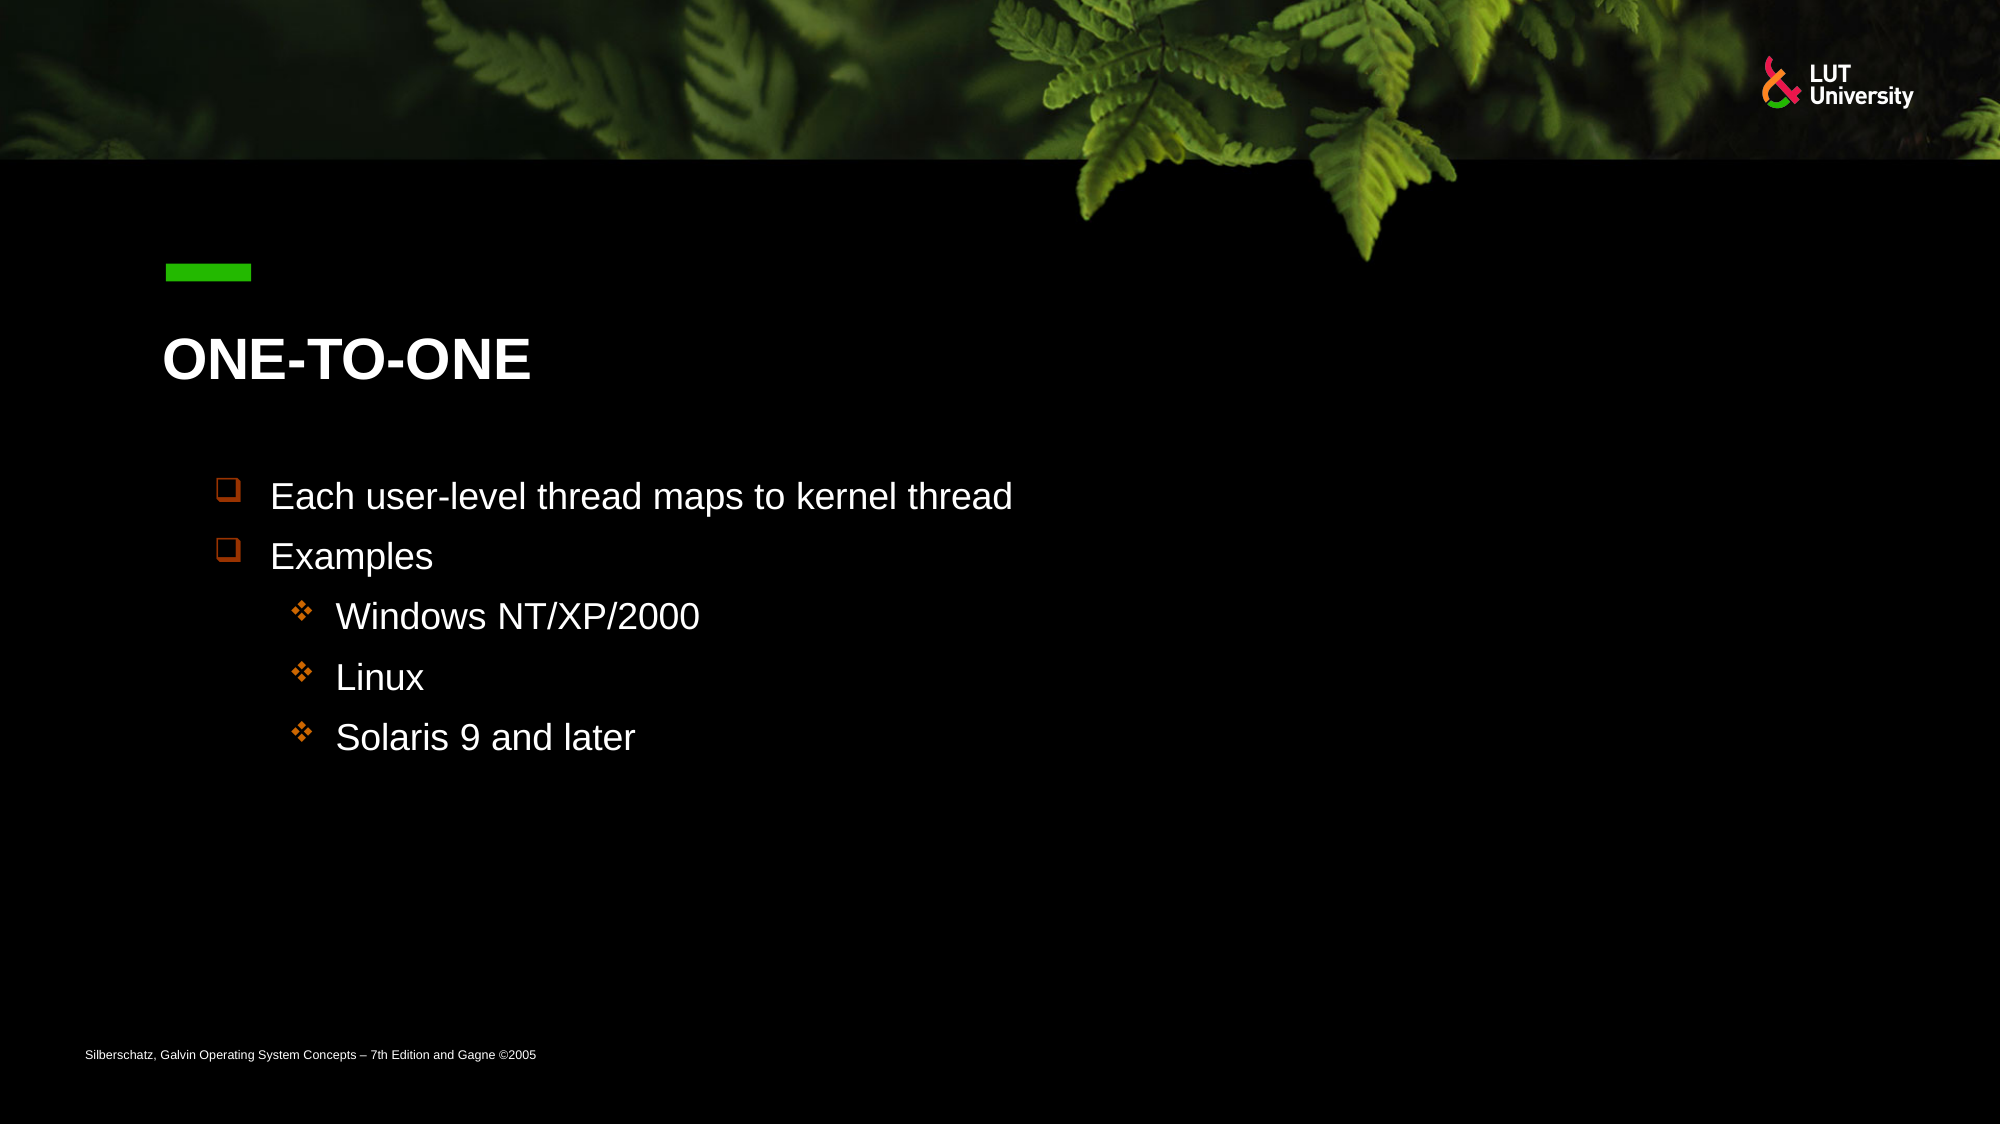

# One-to-One
Each user-level thread maps to kernel thread
Examples
Windows NT/XP/2000
Linux
Solaris 9 and later
Silberschatz, Galvin Operating System Concepts – 7th Edition and Gagne ©2005